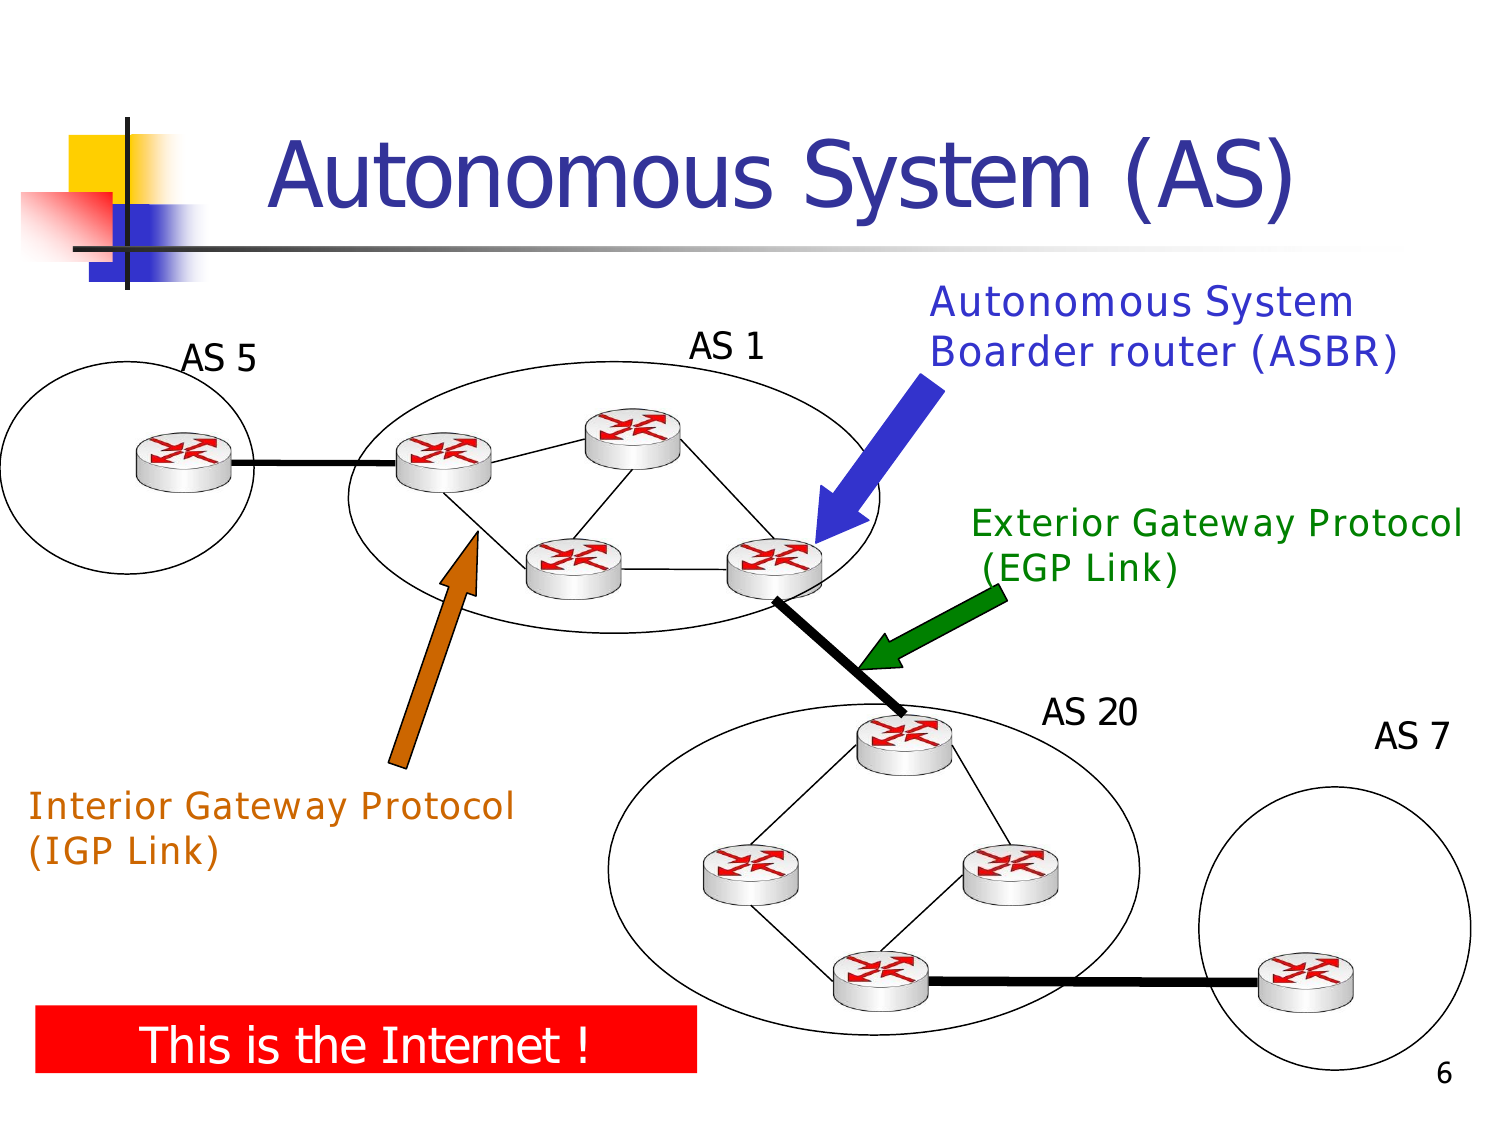

# Autonomous System (AS)
Autonomous System
AS 1
Boarder router (ASBR)
AS 5

Exterior Gateway Protocol  (EGP Link)

AS 20

AS 7

Interior Gateway Protocol
(IGP Link)

This is the Internet !
6